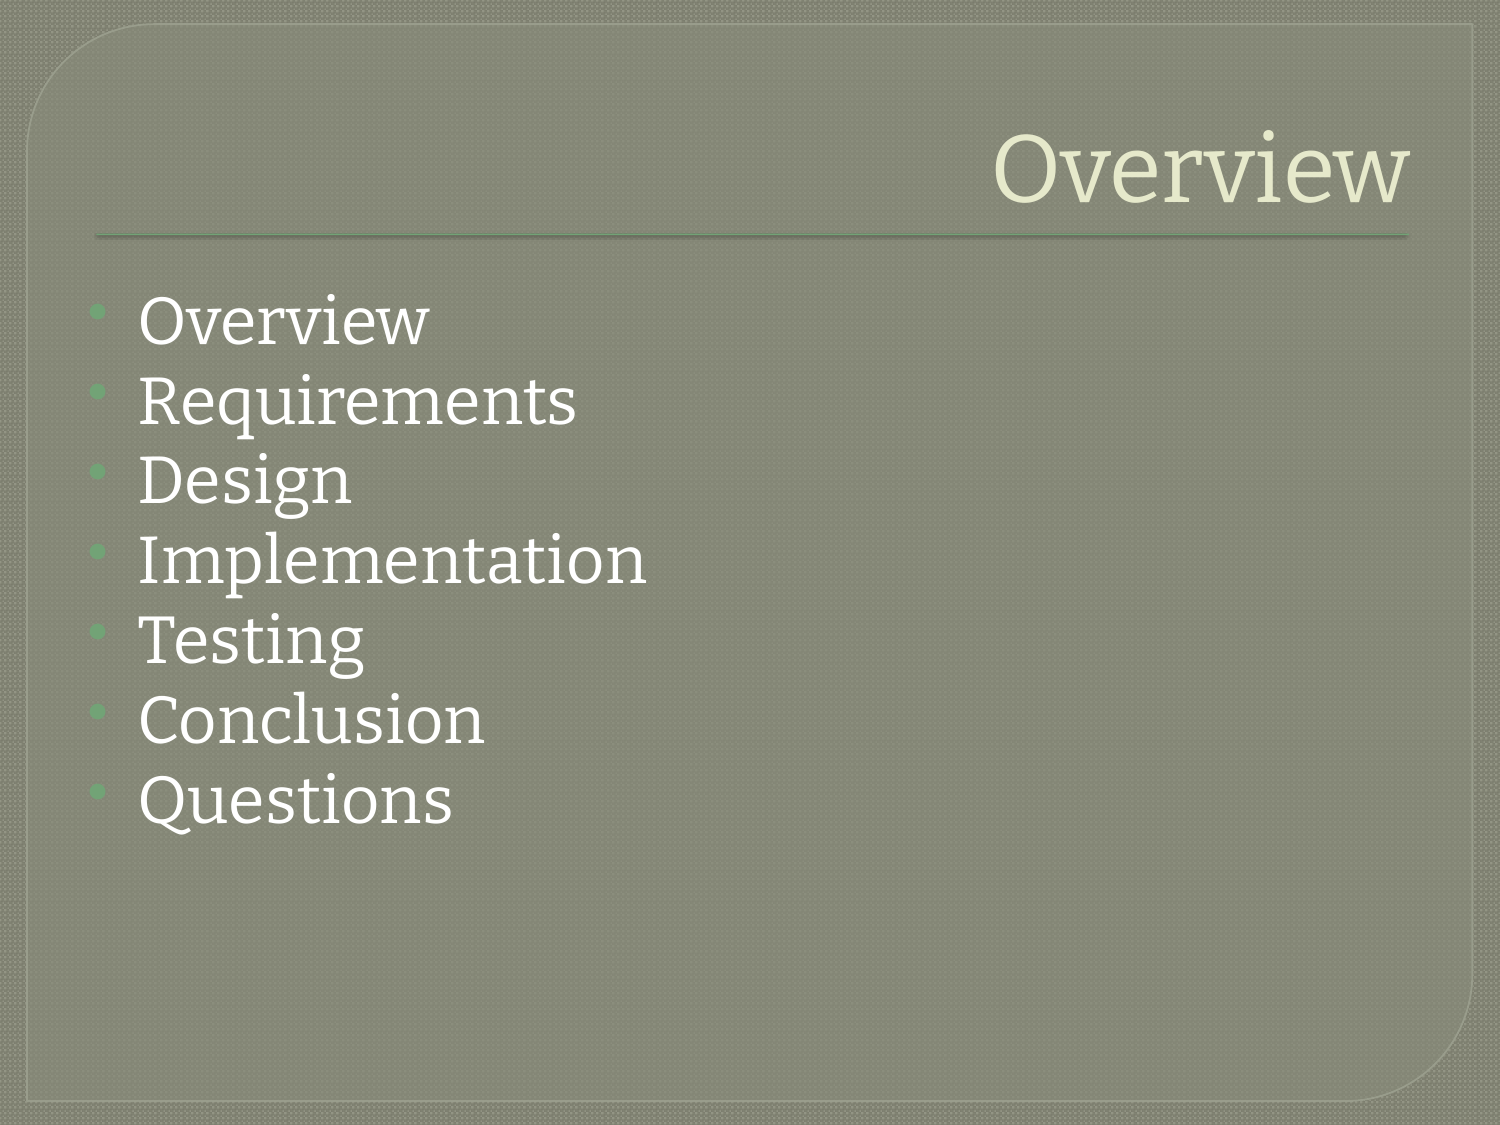

# Overview
Overview
Requirements
Design
Implementation
Testing
Conclusion
Questions